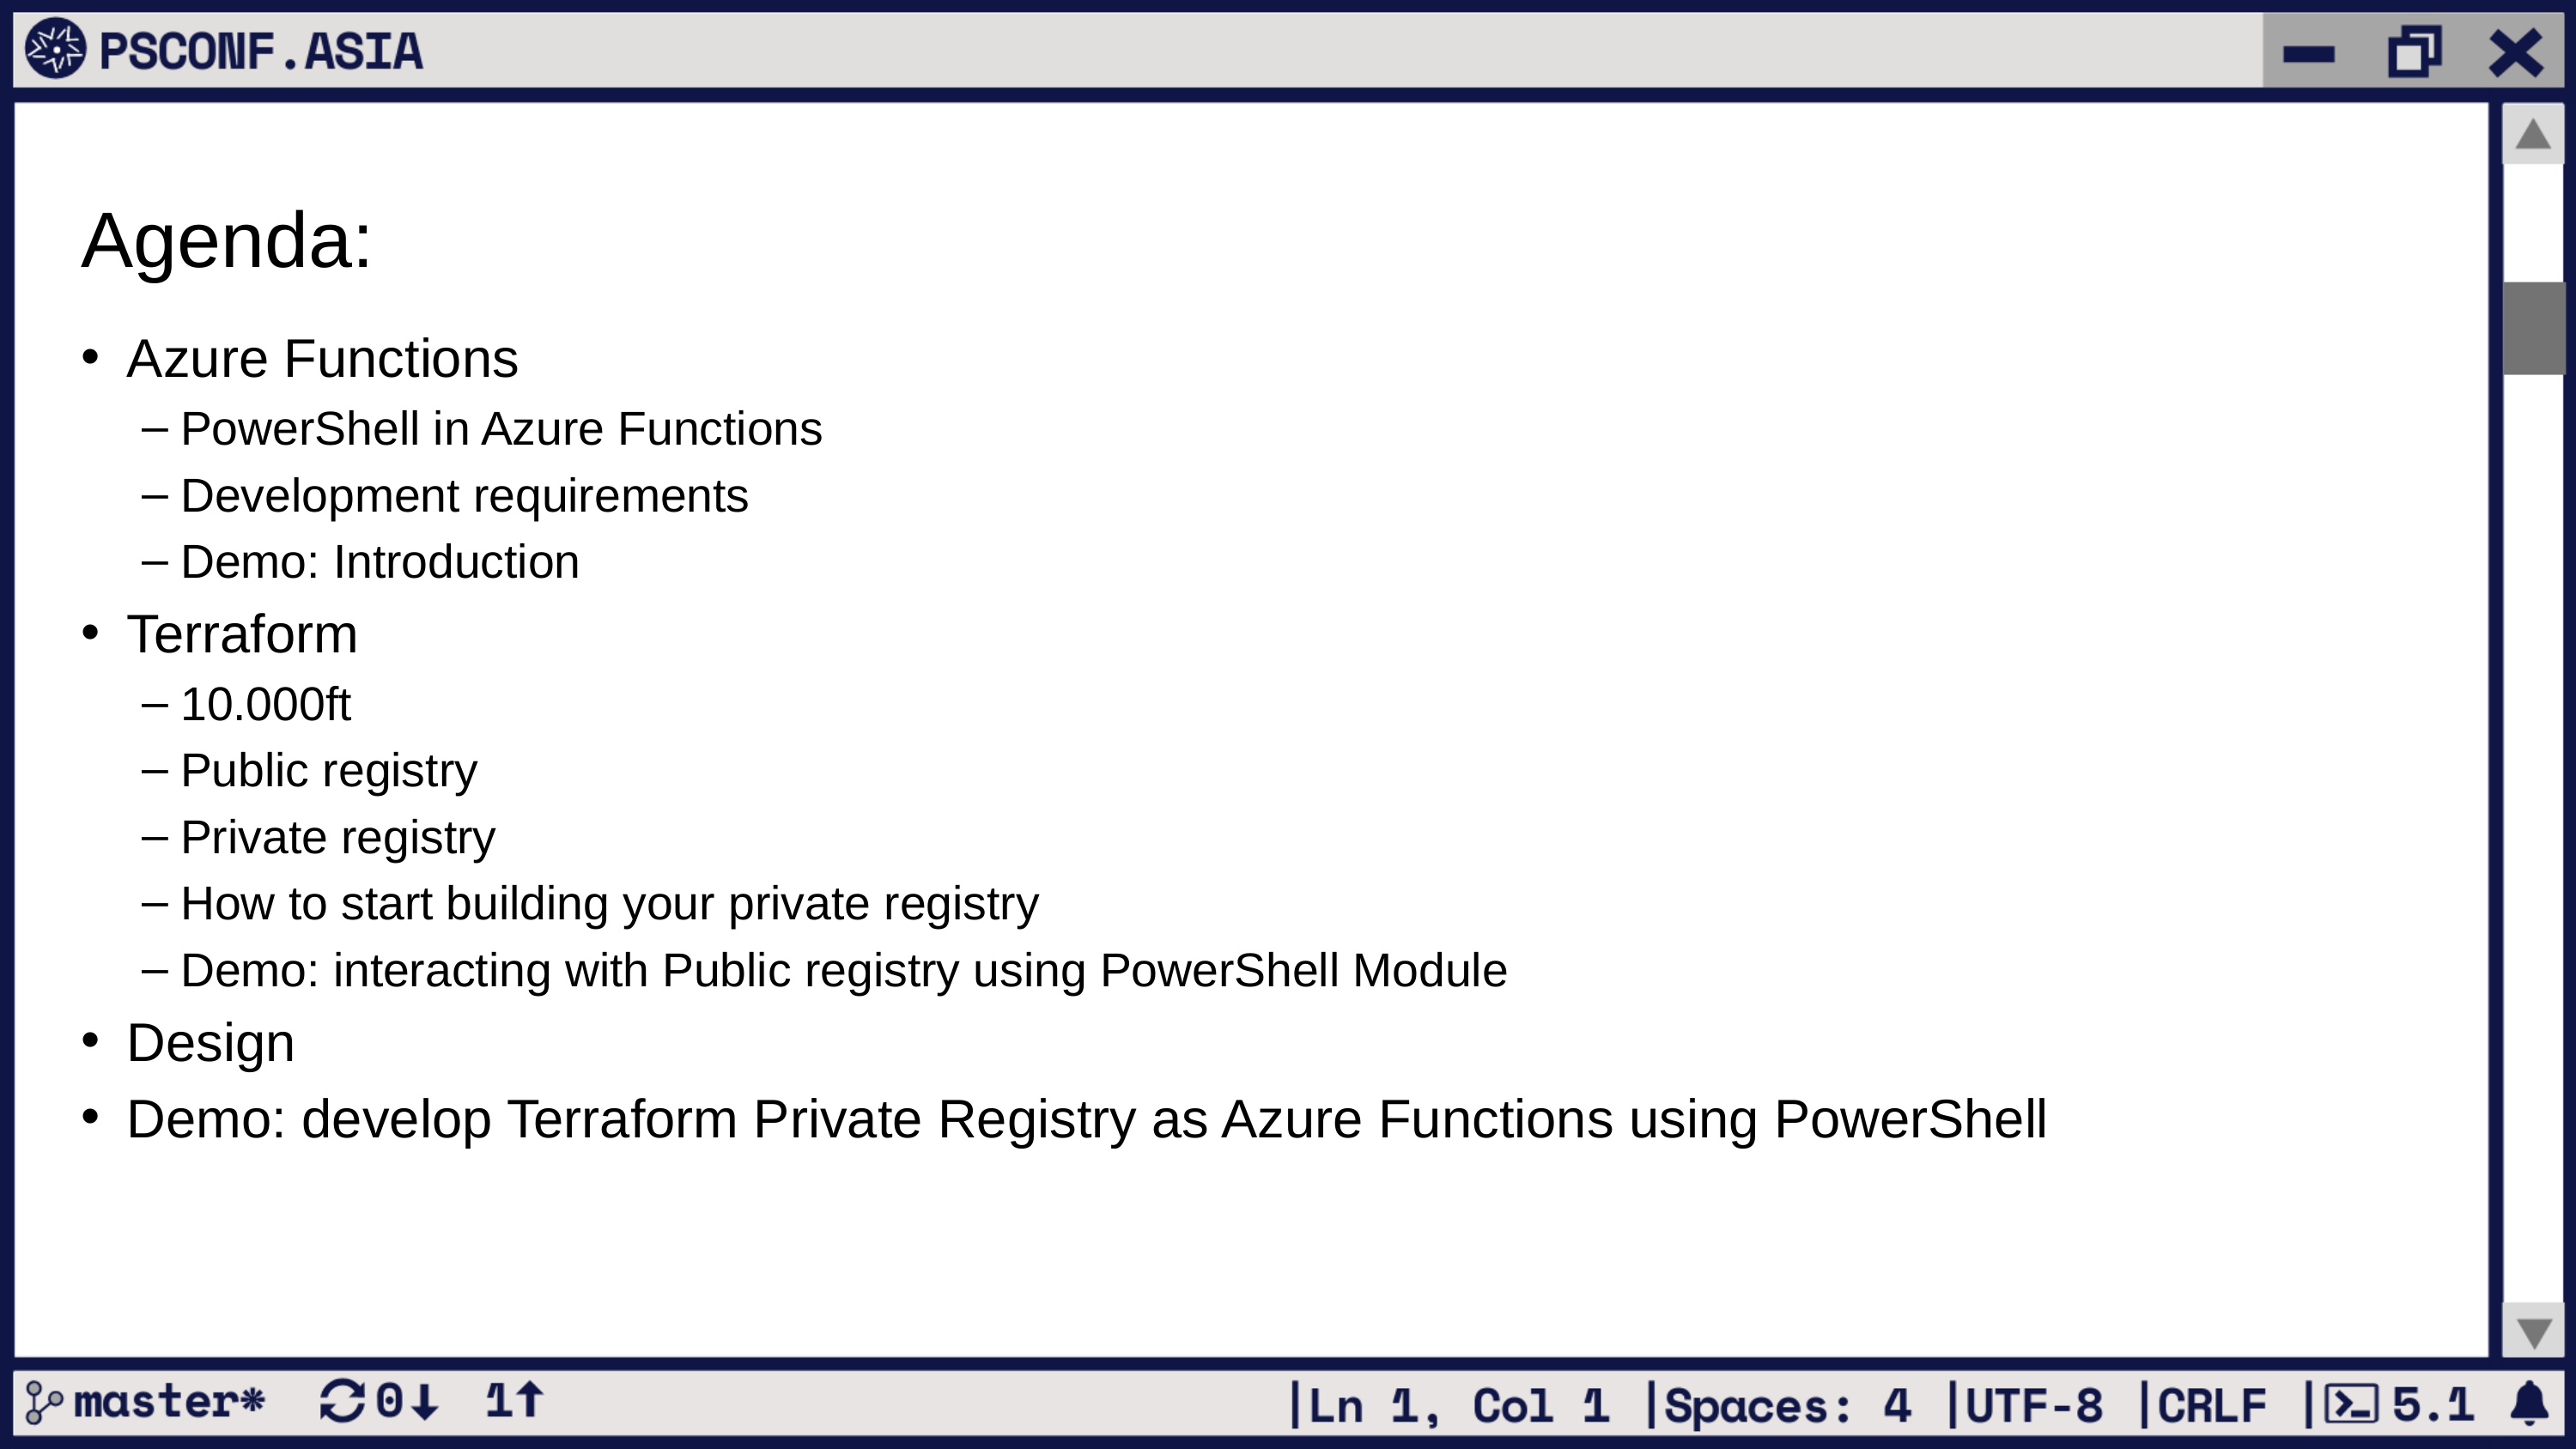

# Agenda:
Azure Functions
PowerShell in Azure Functions
Development requirements
Demo: Introduction
Terraform
10.000ft
Public registry
Private registry
How to start building your private registry
Demo: interacting with Public registry using PowerShell Module
Design
Demo: develop Terraform Private Registry as Azure Functions using PowerShell